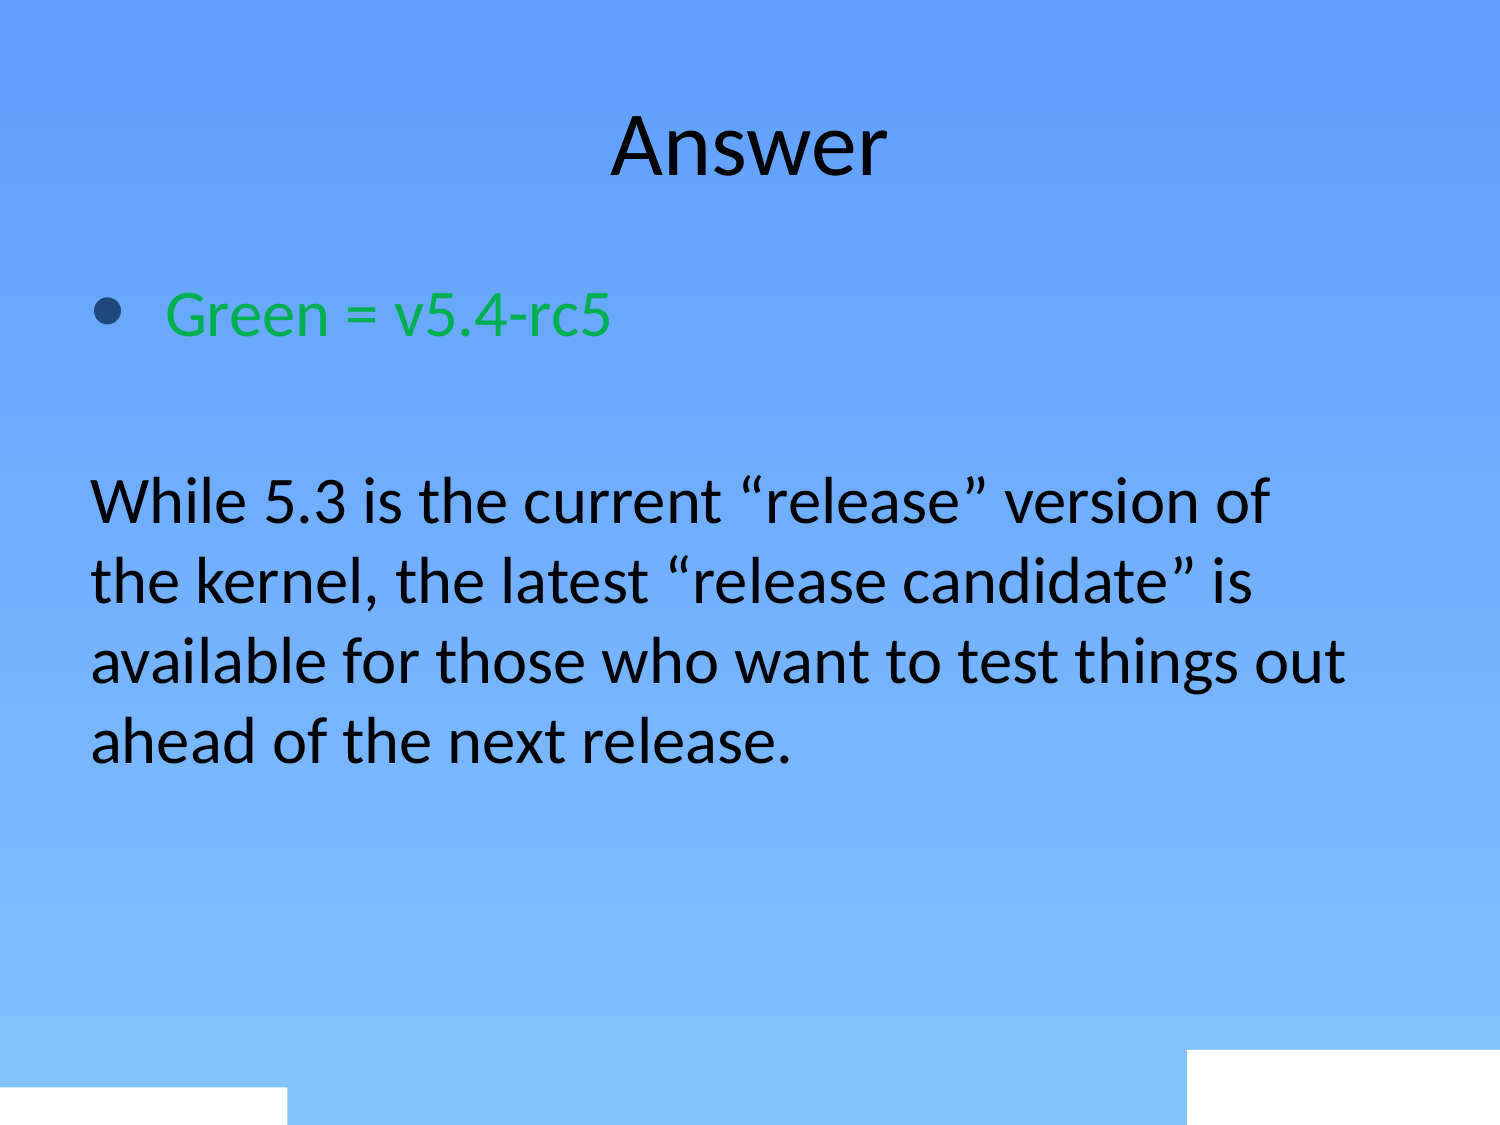

# Answer
Green = v5.4-rc5

While 5.3 is the current “release” version of the kernel, the latest “release candidate” is available for those who want to test things out ahead of the next release.